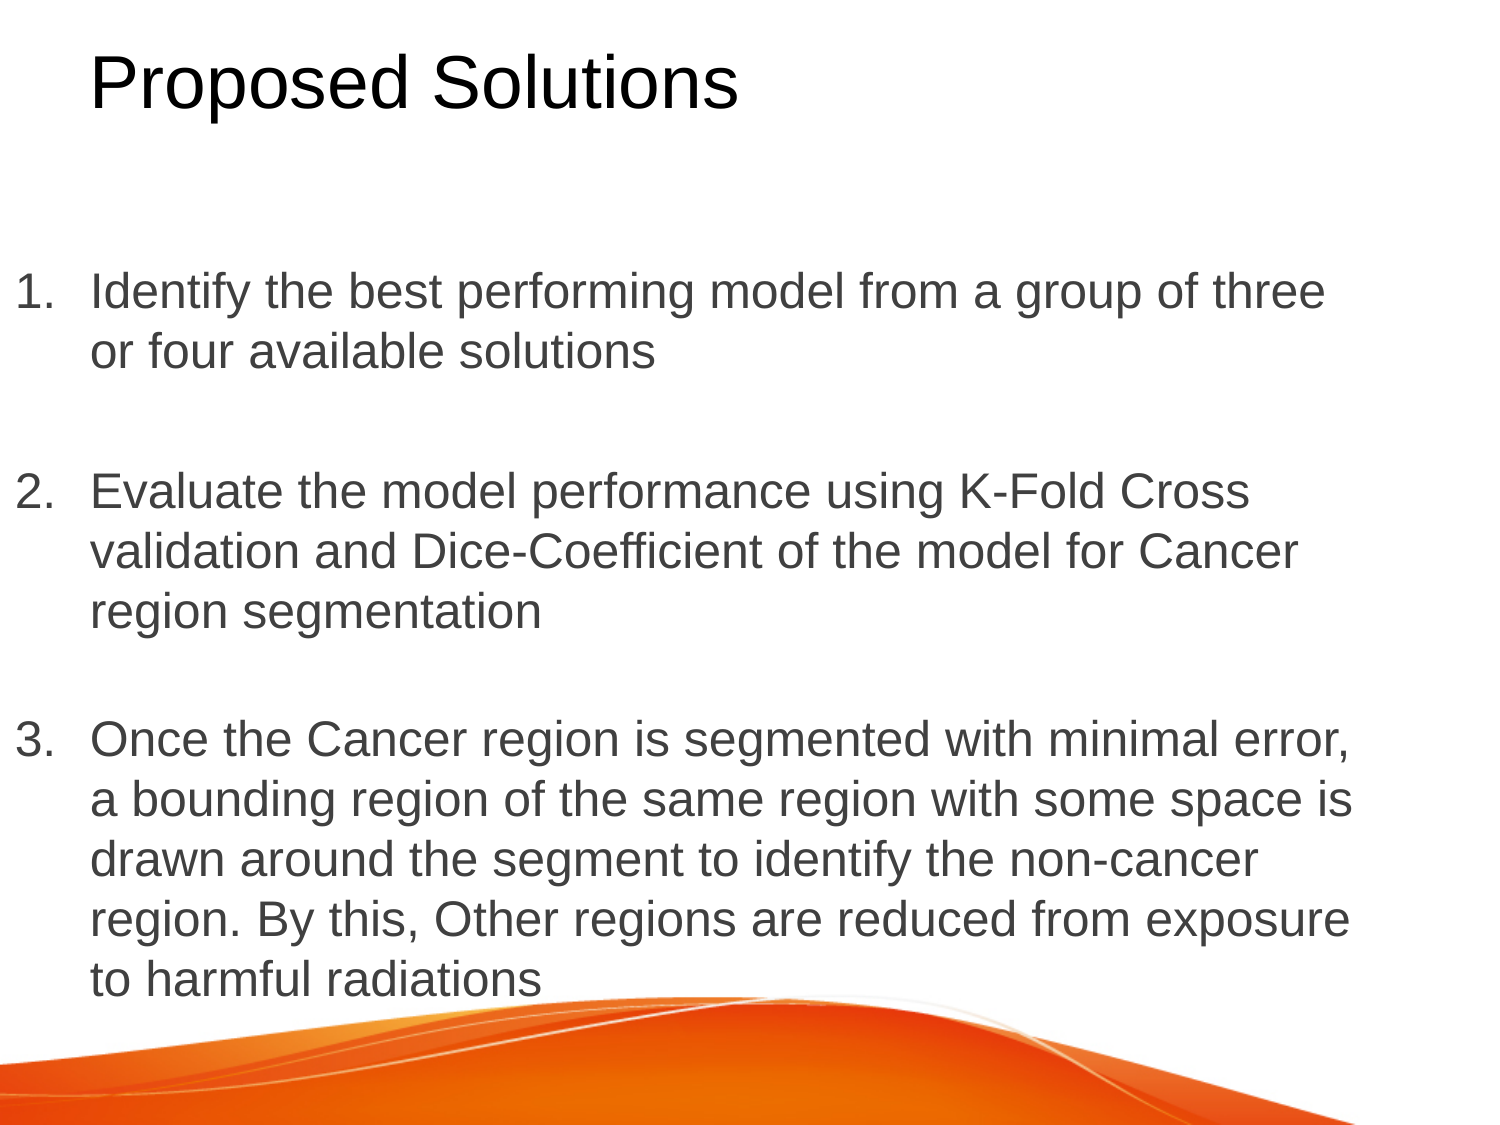

# Proposed Solutions

Identify the best performing model from a group of three or four available solutions

Evaluate the model performance using K-Fold Cross validation and Dice-Coefficient of the model for Cancer region segmentation

Once the Cancer region is segmented with minimal error, a bounding region of the same region with some space is drawn around the segment to identify the non-cancer region. By this, Other regions are reduced from exposure to harmful radiations